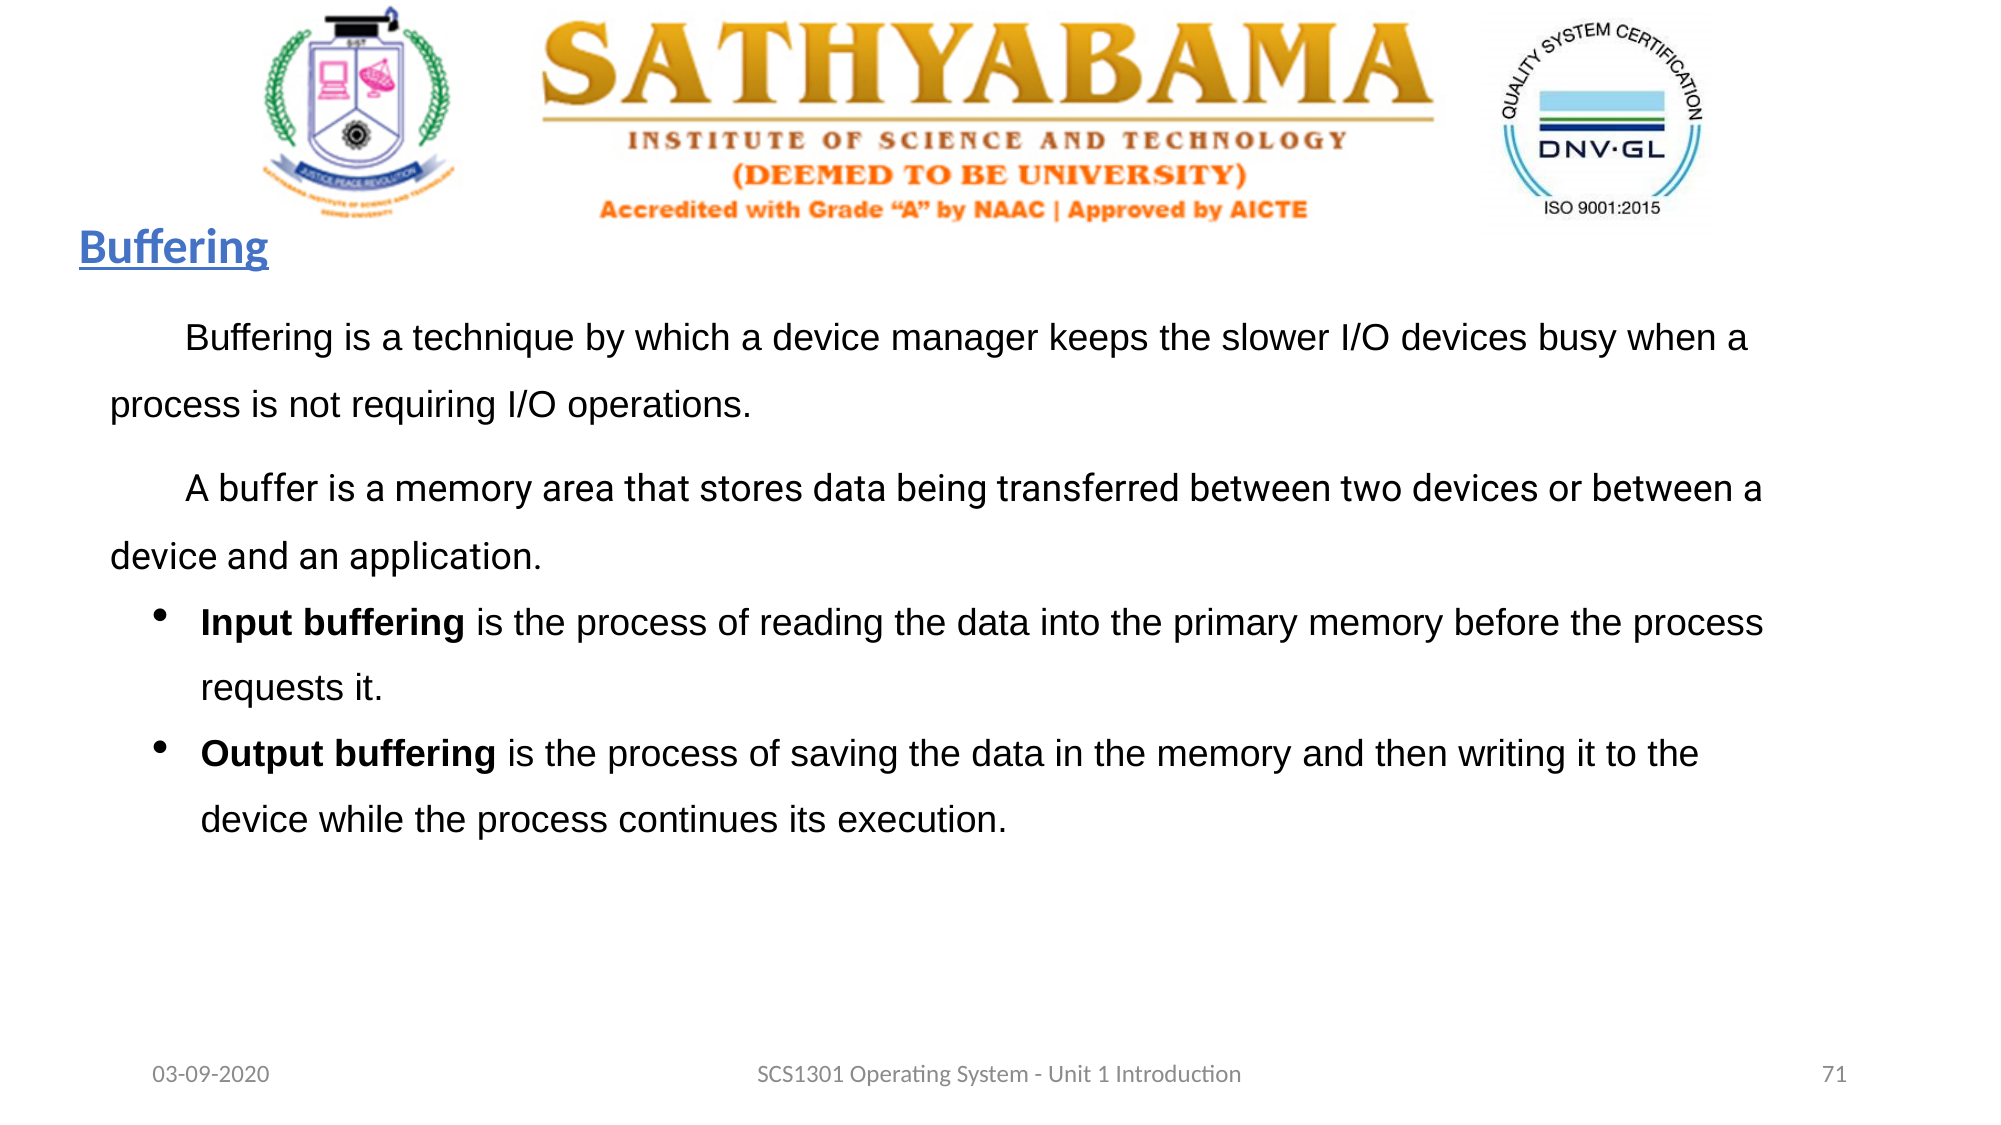

Buffering
Buffering is a technique by which a device manager keeps the slower I/O devices busy when a process is not requiring I/O operations.
A buffer is a memory area that stores data being transferred between two devices or between a device and an application.
Input buffering is the process of reading the data into the primary memory before the process requests it.
Output buffering is the process of saving the data in the memory and then writing it to the device while the process continues its execution.

03-09-2020
SCS1301 Operating System - Unit 1 Introduction
71